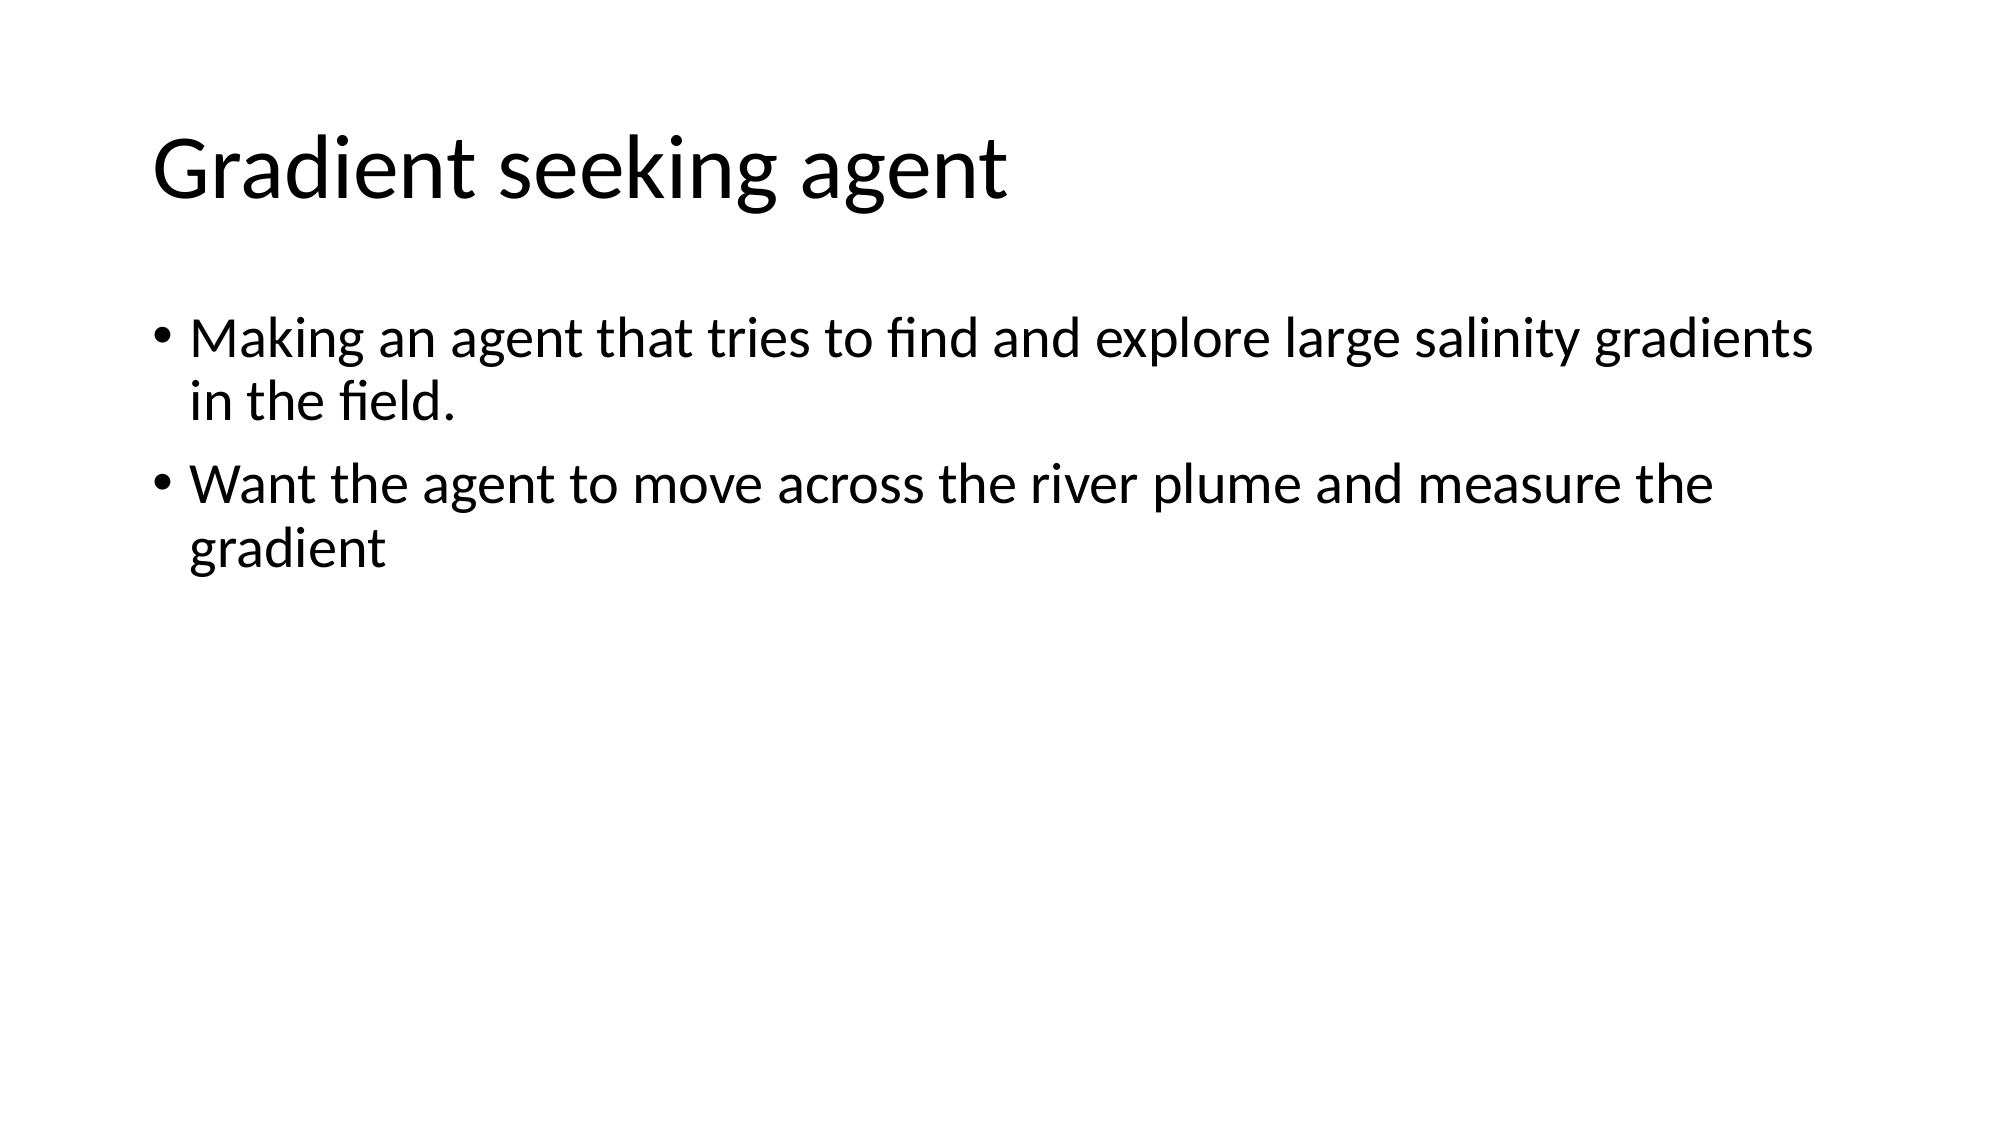

# Gradient seeking agent
Making an agent that tries to find and explore large salinity gradients in the field.
Want the agent to move across the river plume and measure the gradient